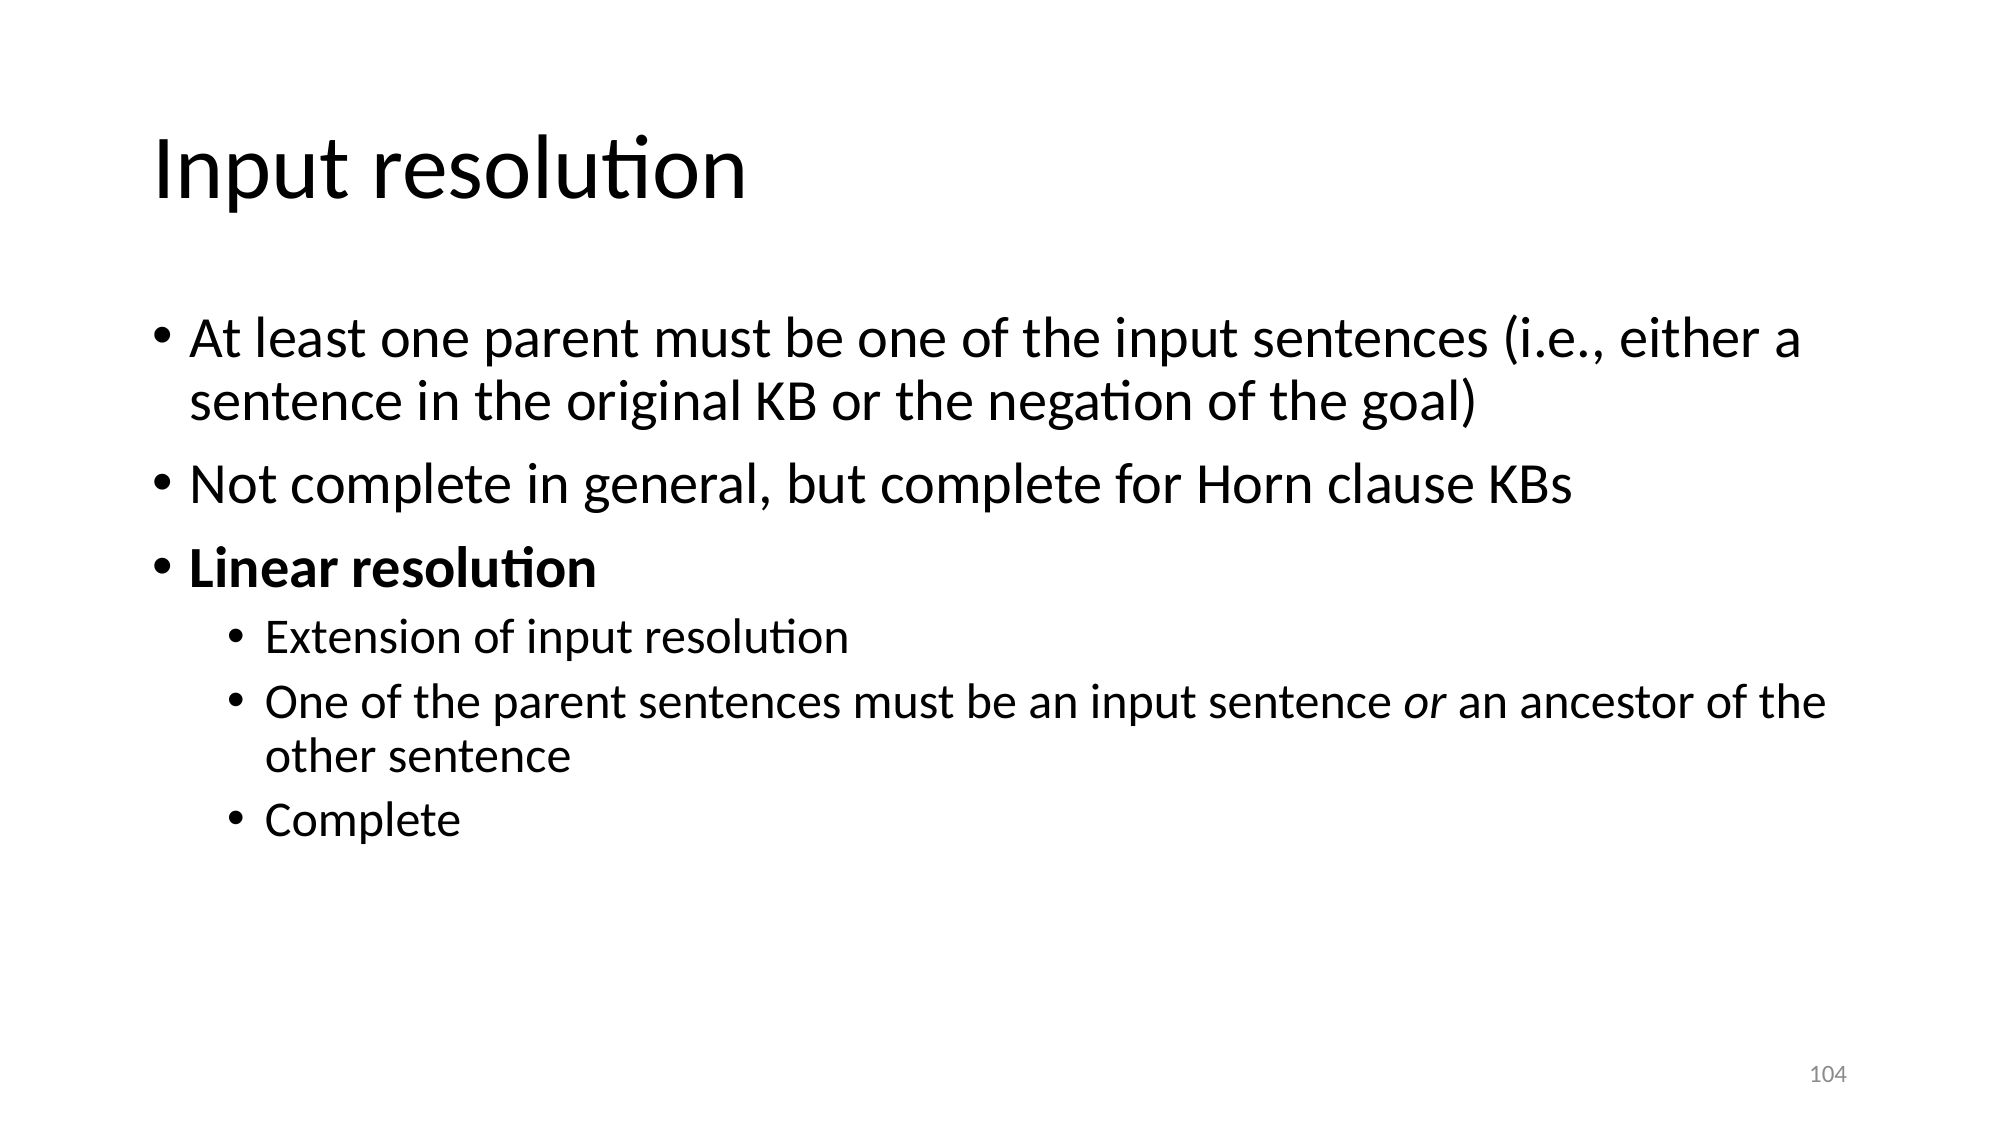

# Input resolution
At least one parent must be one of the input sentences (i.e., either a sentence in the original KB or the negation of the goal)
Not complete in general, but complete for Horn clause KBs
Linear resolution
Extension of input resolution
One of the parent sentences must be an input sentence or an ancestor of the other sentence
Complete
104